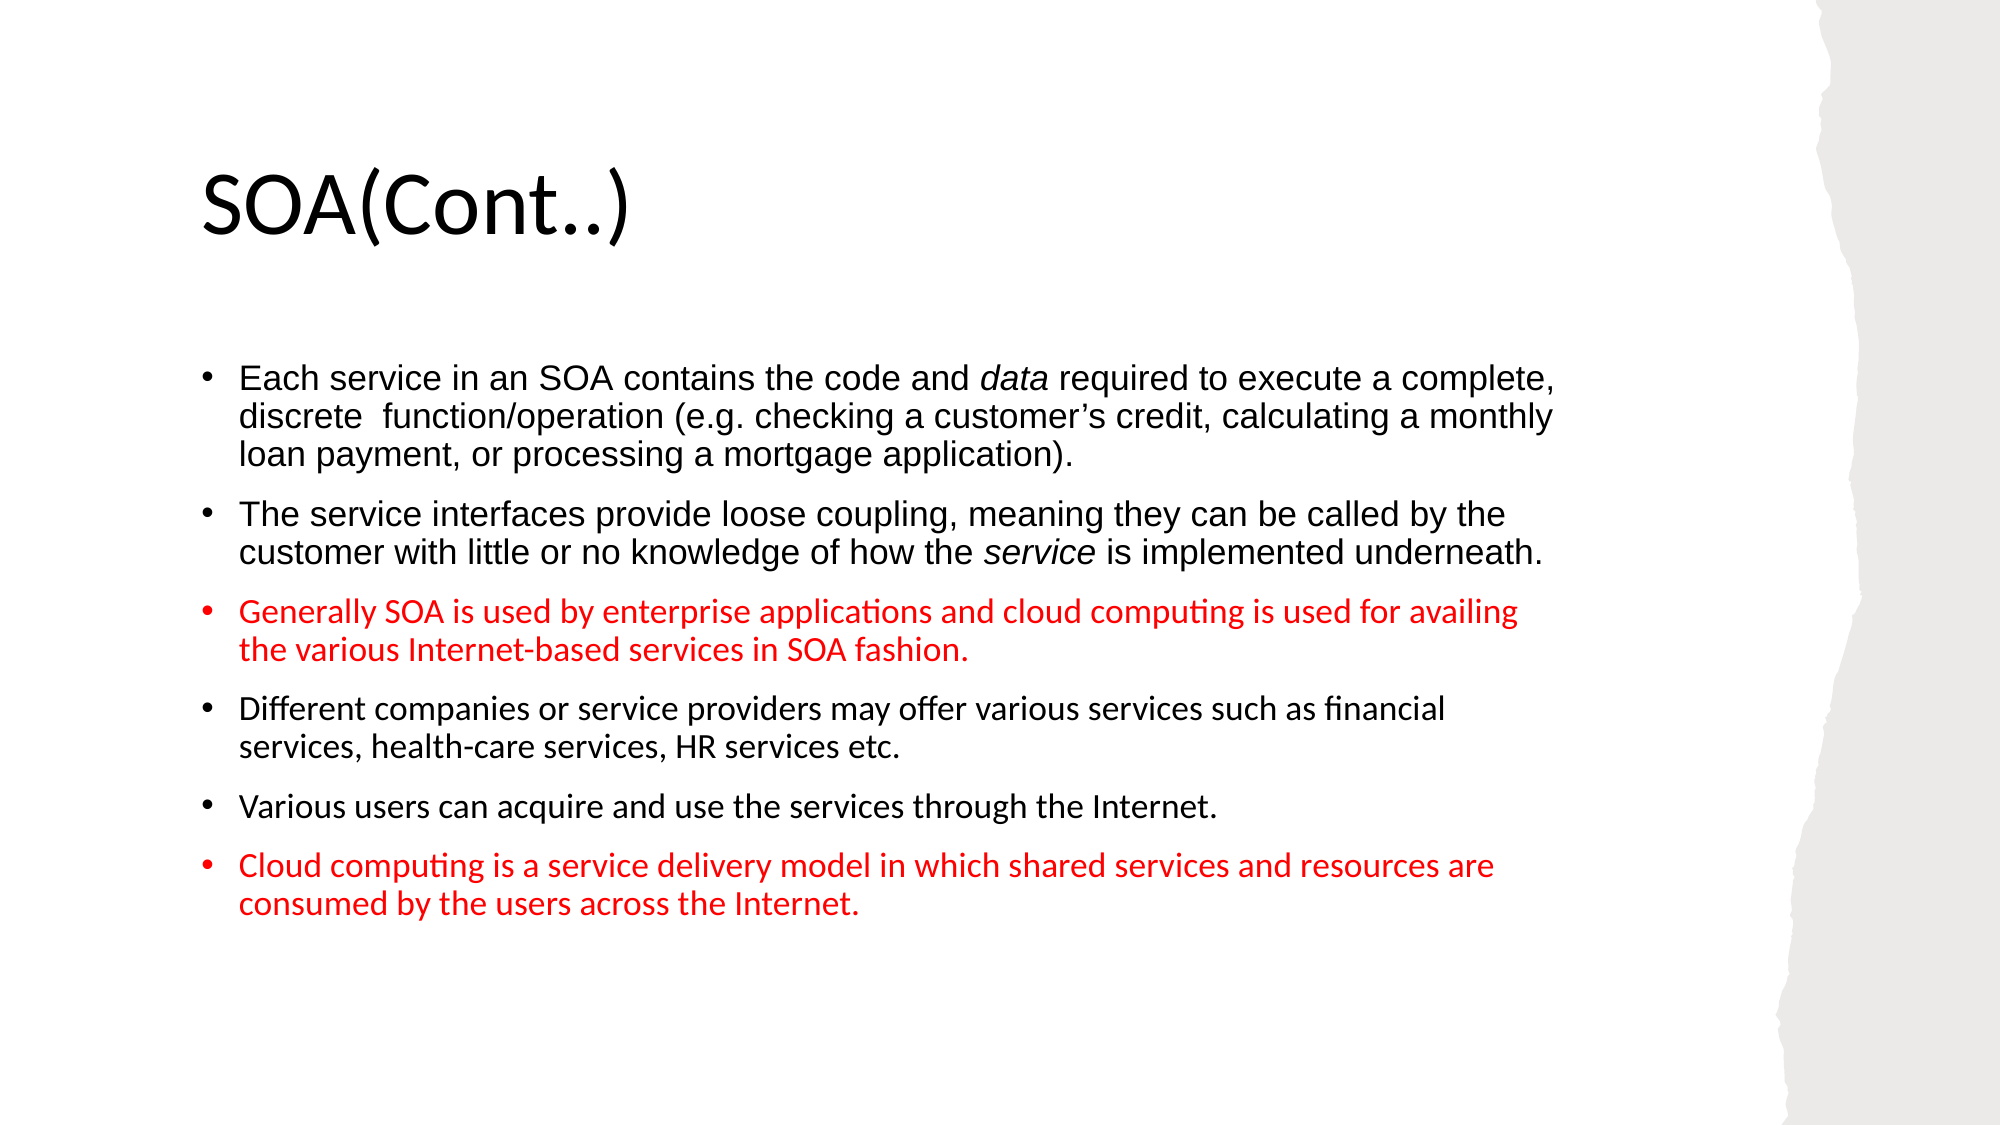

# SOA(Cont..)
Each service in an SOA contains the code and data required to execute a complete, discrete  function/operation (e.g. checking a customer’s credit, calculating a monthly loan payment, or processing a mortgage application).
The service interfaces provide loose coupling, meaning they can be called by the customer with little or no knowledge of how the service is implemented underneath.
Generally SOA is used by enterprise applications and cloud computing is used for availing the various Internet-based services in SOA fashion.
Different companies or service providers may offer various services such as financial services, health-care services, HR services etc.
Various users can acquire and use the services through the Internet.
Cloud computing is a service delivery model in which shared services and resources are consumed by the users across the Internet.